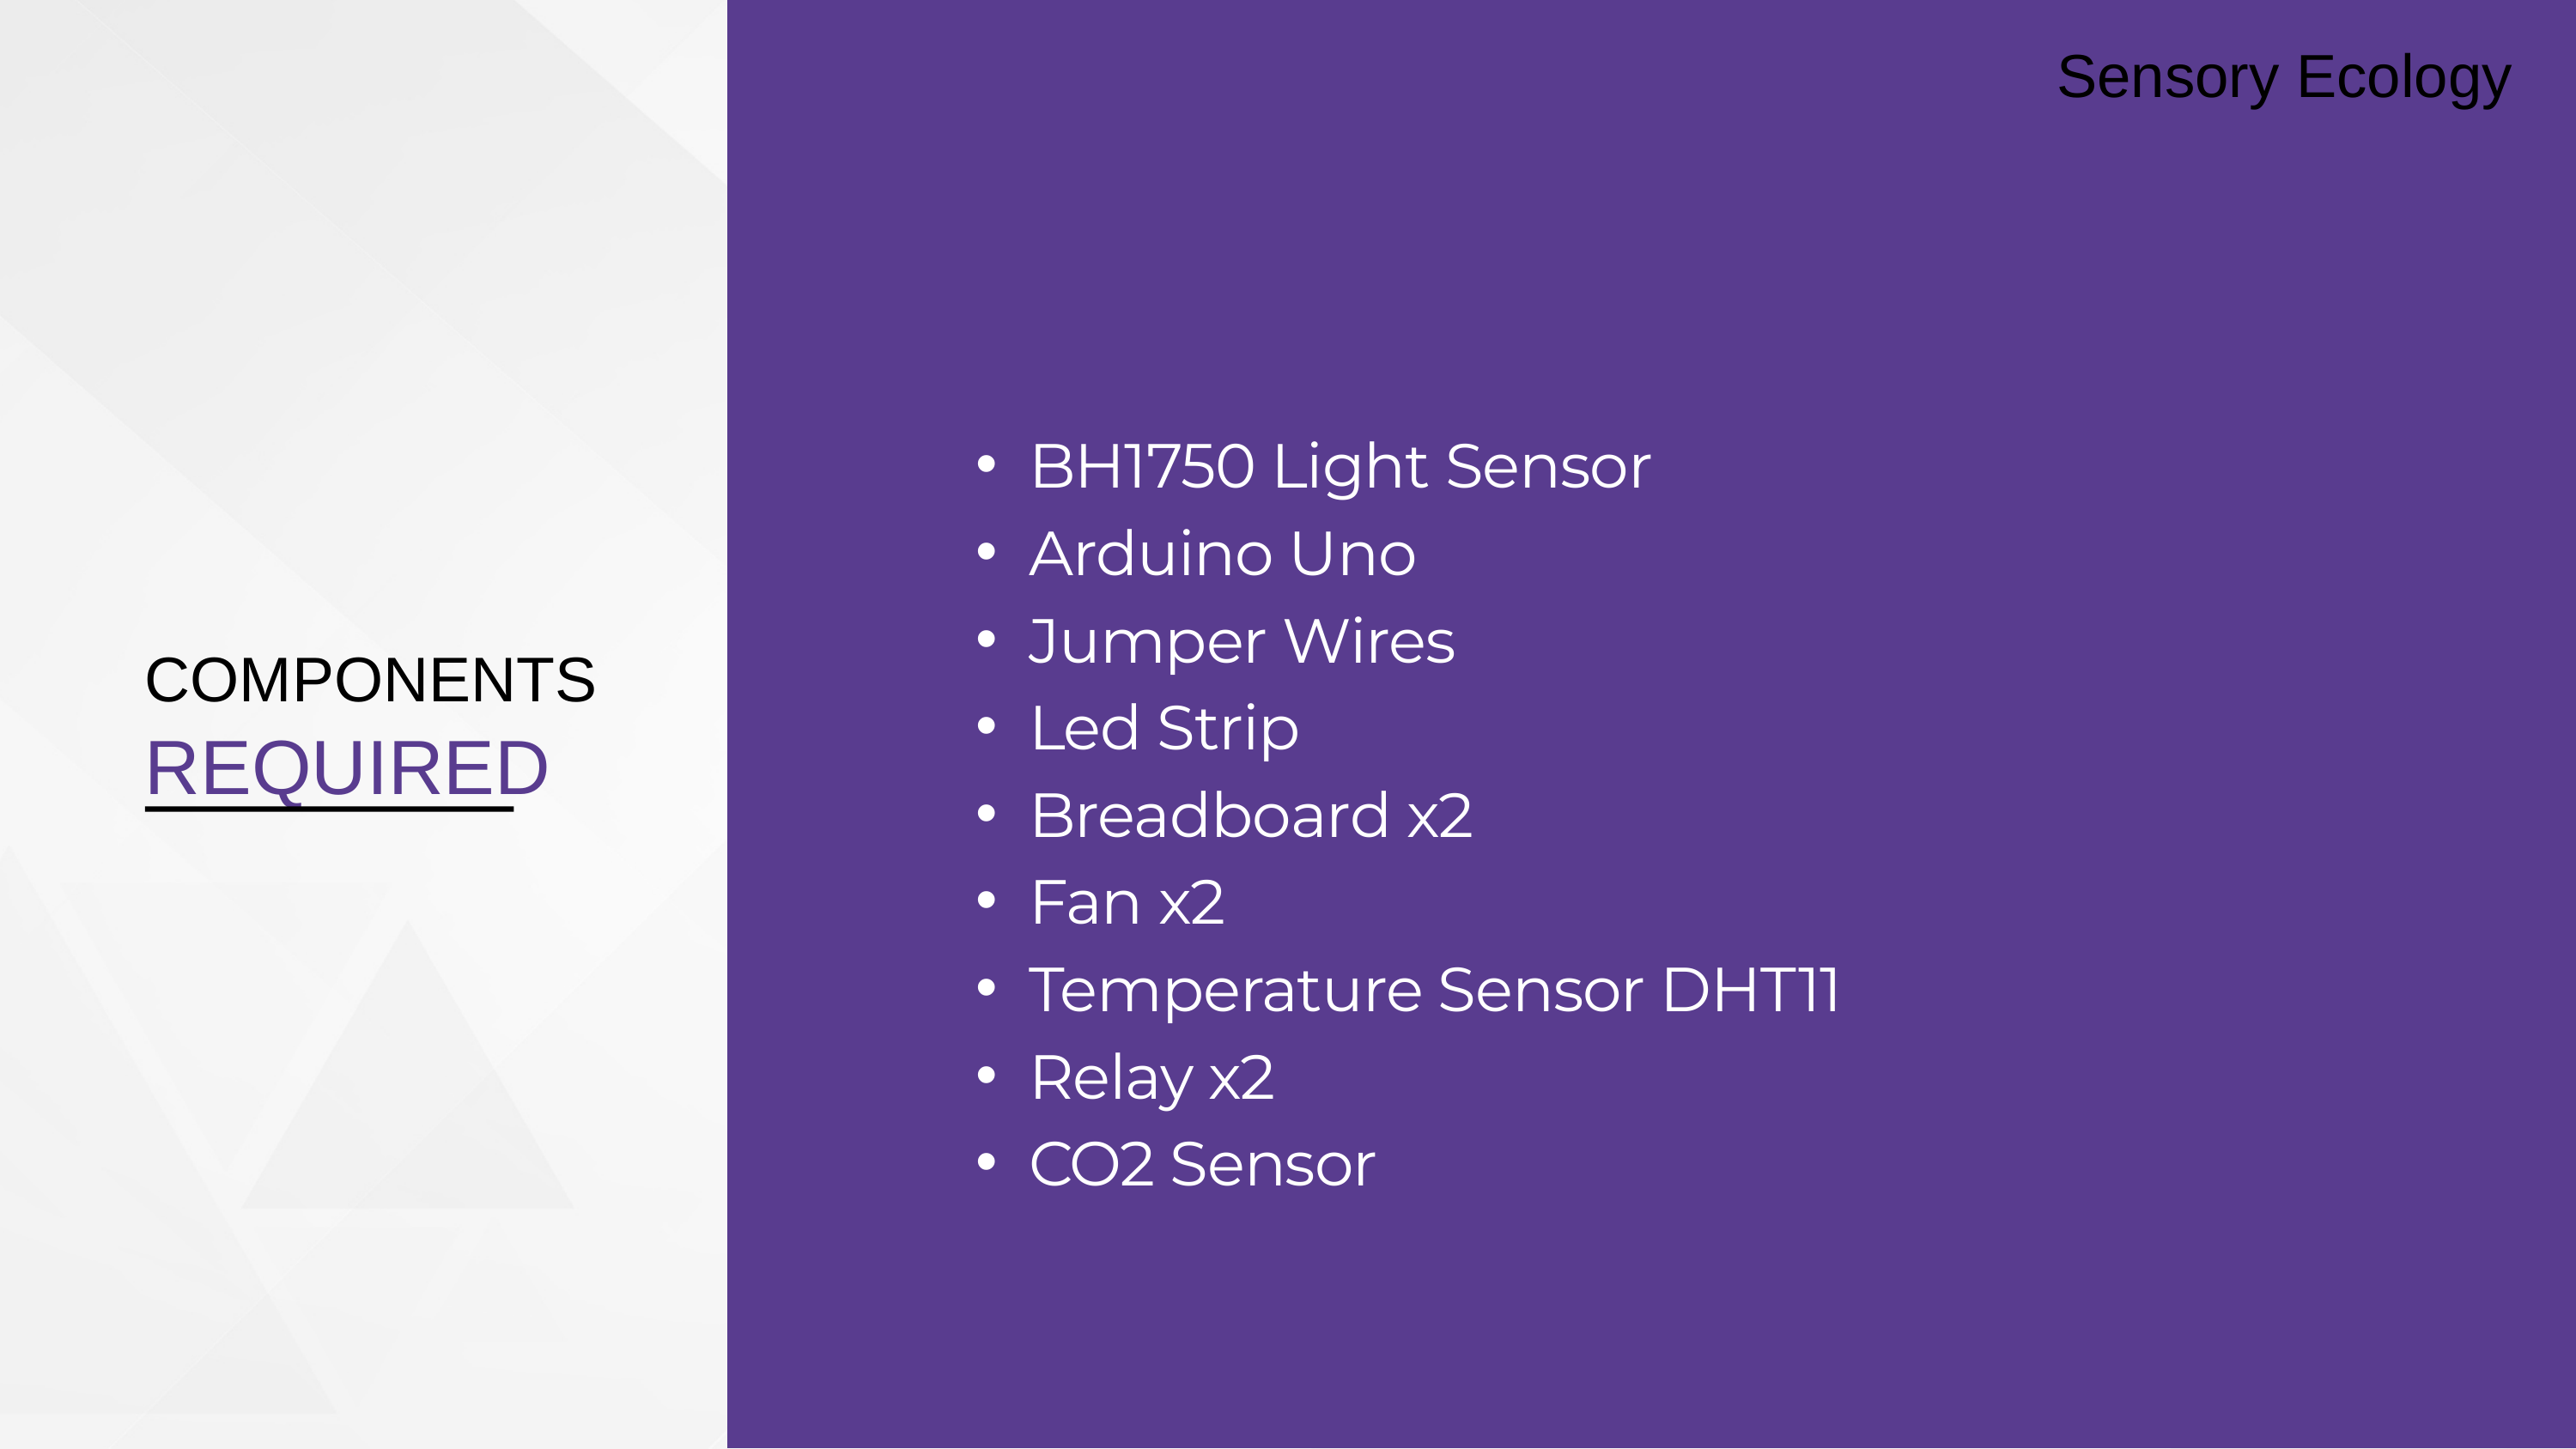

Sensory Ecology
BH1750 Light Sensor
Arduino Uno
Jumper Wires
Led Strip
Breadboard x2
Fan x2
Temperature Sensor DHT11
Relay x2
CO2 Sensor
COMPONENTS
REQUIRED